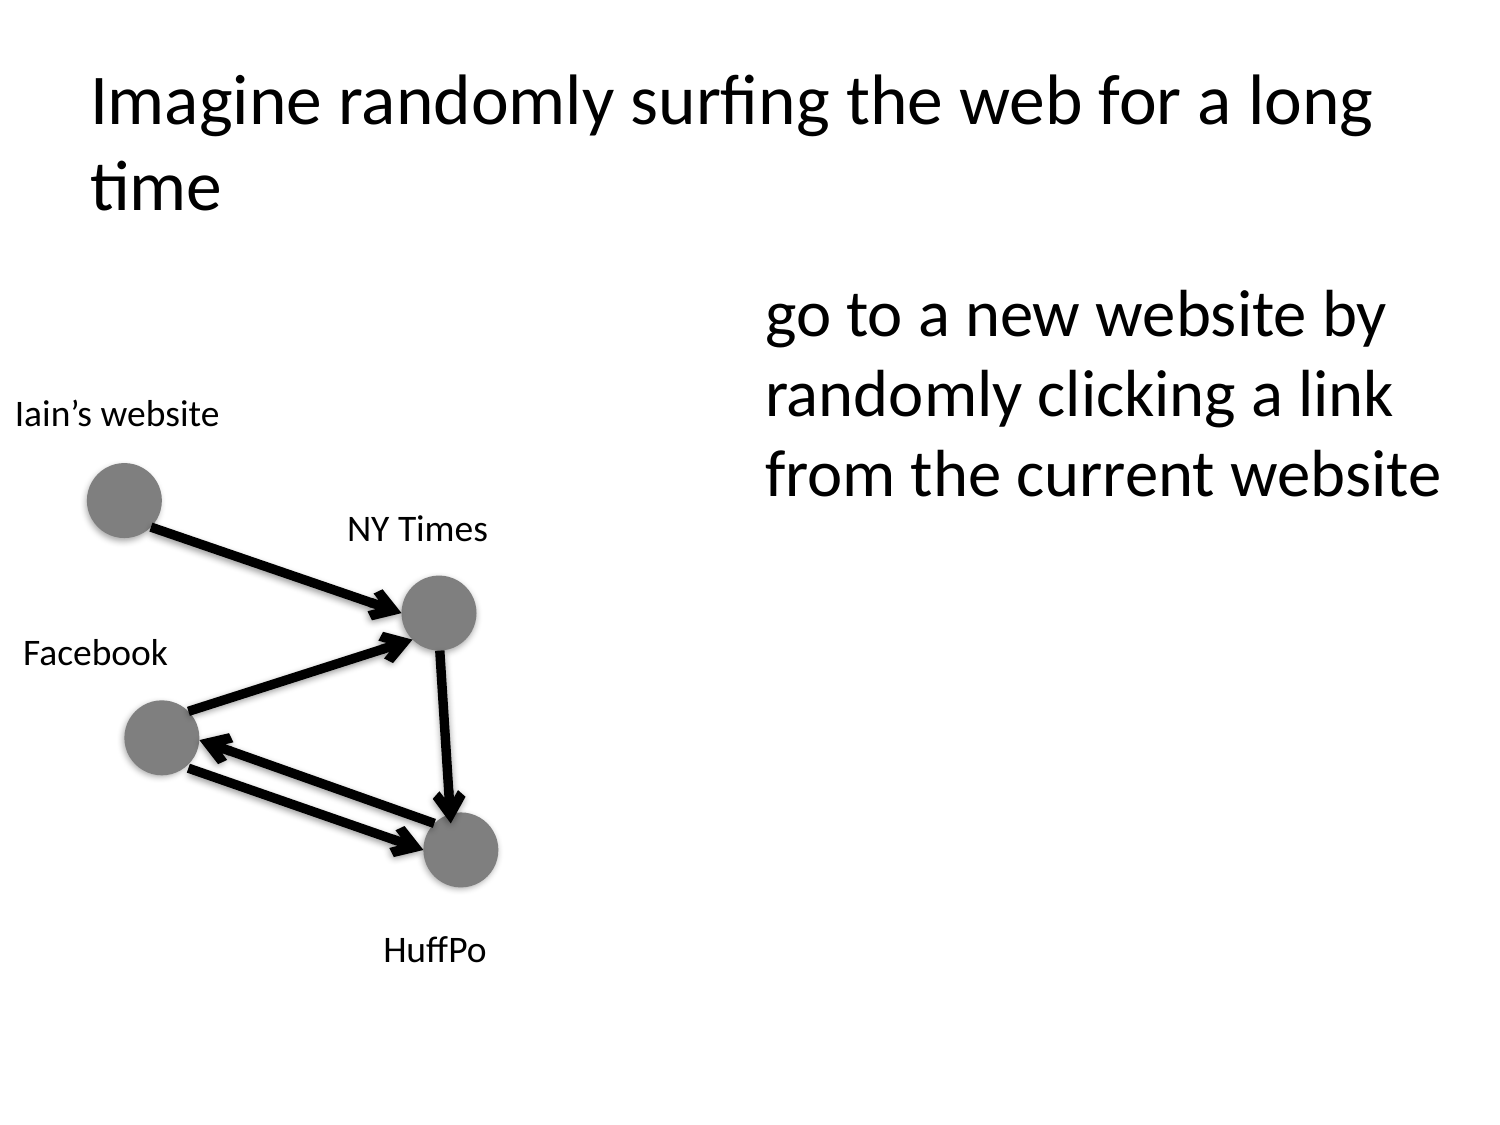

# Imagine randomly surfing the web for a long time
go to a new website by randomly clicking a link from the current website
Iain’s website

NY Times

Facebook

HuffPo